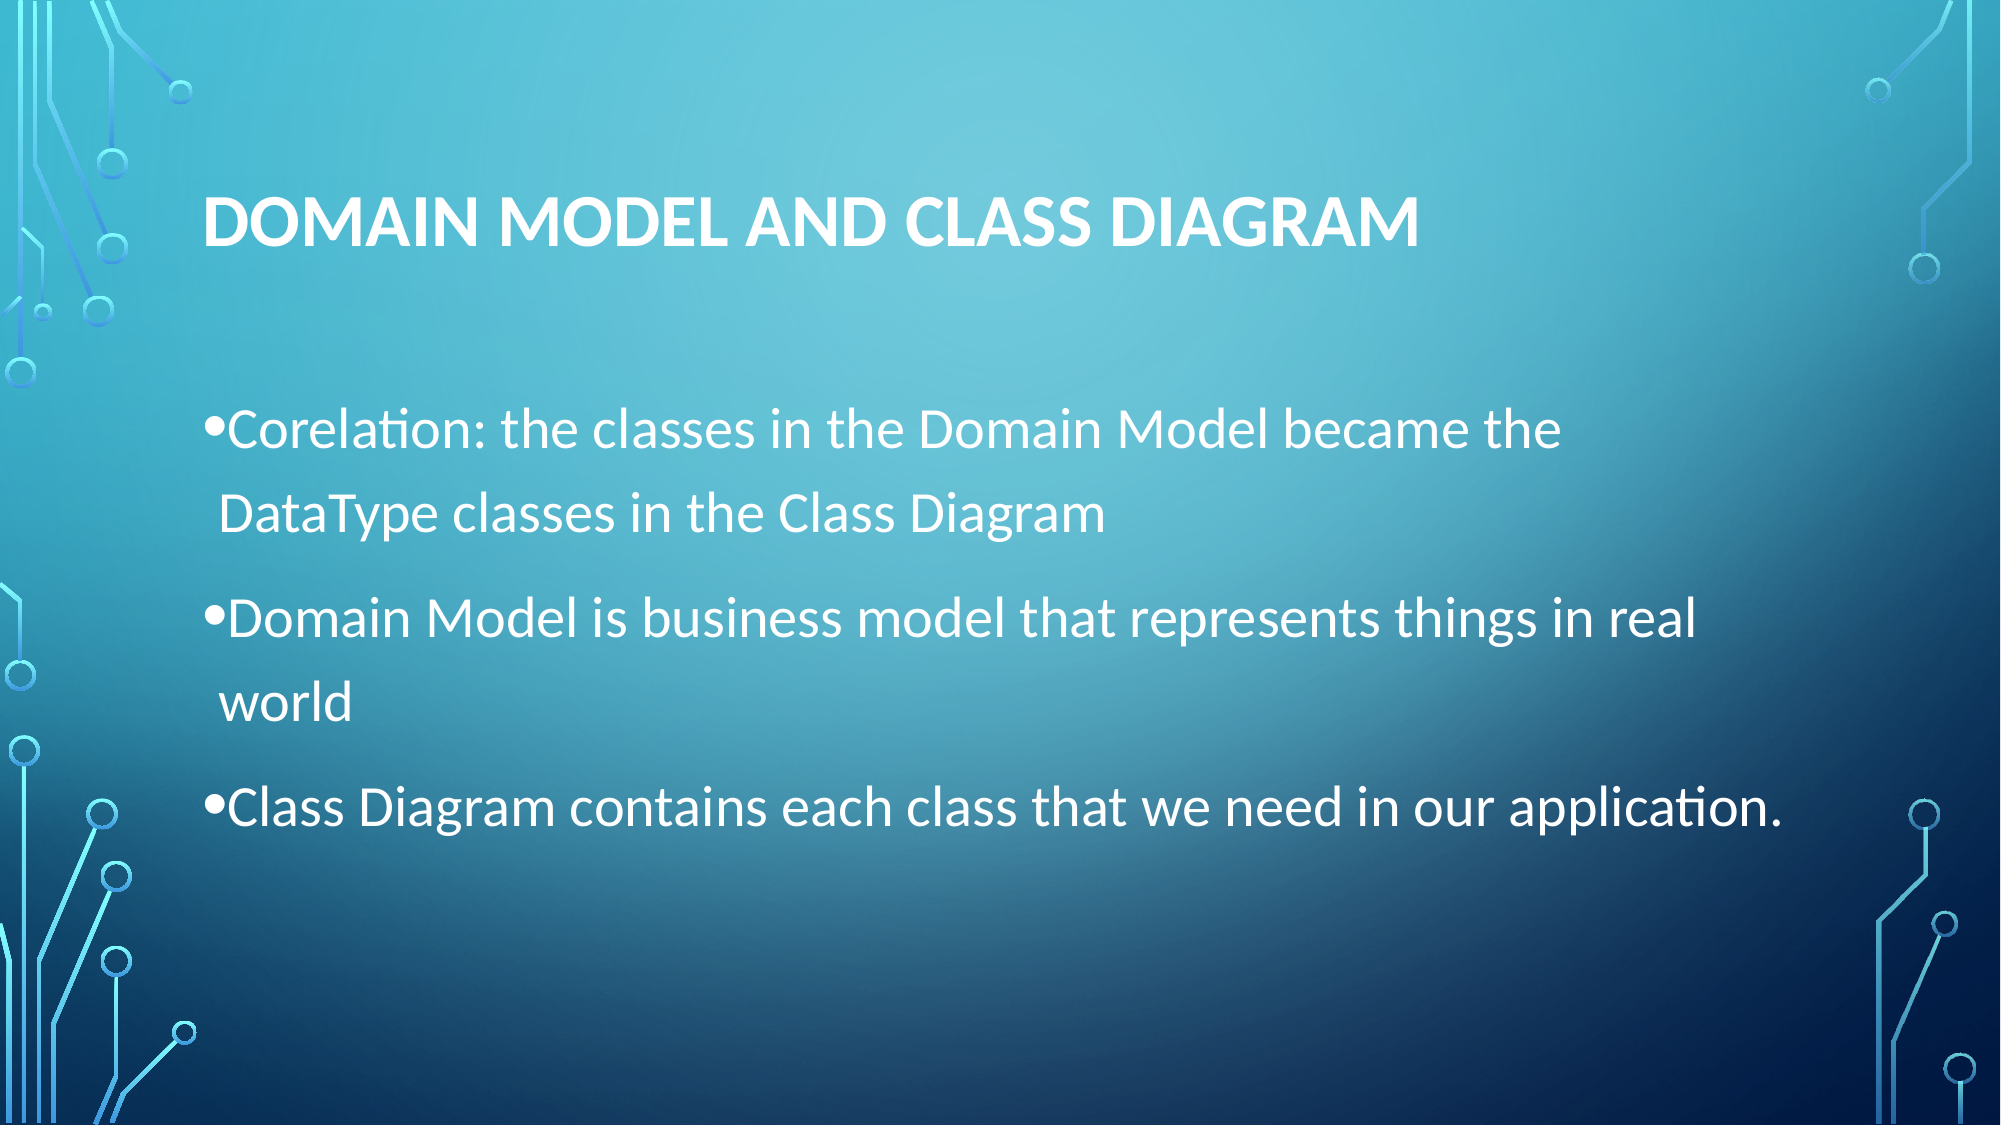

# Domain Model and Class Diagram
Corelation: the classes in the Domain Model became the DataType classes in the Class Diagram
Domain Model is business model that represents things in real world
Class Diagram contains each class that we need in our application.